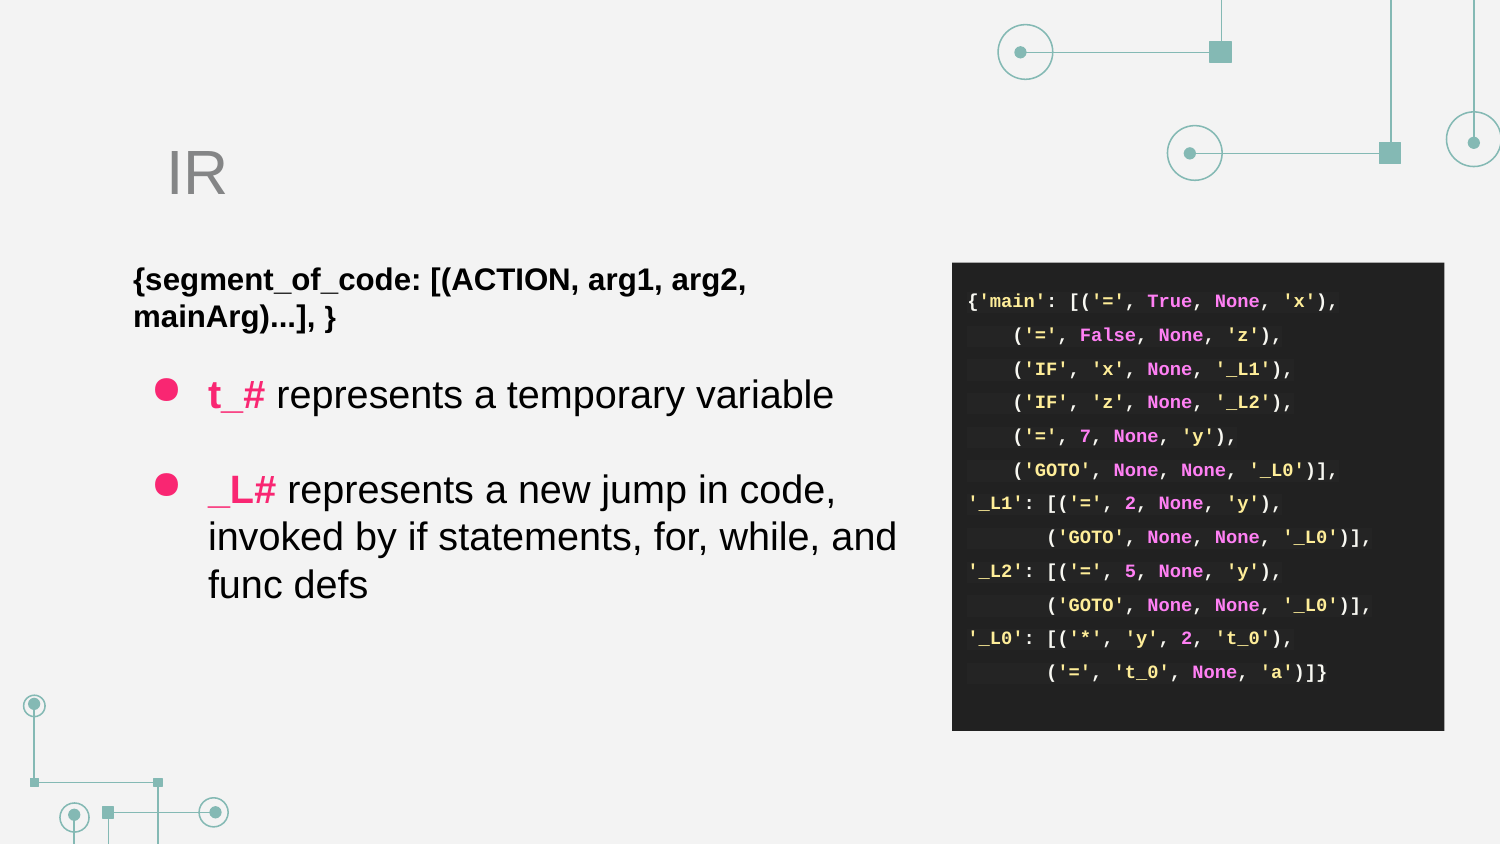

# IR
{segment_of_code: [(ACTION, arg1, arg2, mainArg)...], }

t_# represents a temporary variable

_L# represents a new jump in code, invoked by if statements, for, while, and func defs
{'main': [('=', True, None, 'x'),
    ('=', False, None, 'z'),
    ('IF', 'x', None, '_L1'),
    ('IF', 'z', None, '_L2'),
    ('=', 7, None, 'y'),
    ('GOTO', None, None, '_L0')],
'_L1': [('=', 2, None, 'y'),
       ('GOTO', None, None, '_L0')],
'_L2': [('=', 5, None, 'y'),
       ('GOTO', None, None, '_L0')],
'_L0': [('*', 'y', 2, 't_0'),
       ('=', 't_0', None, 'a')]}